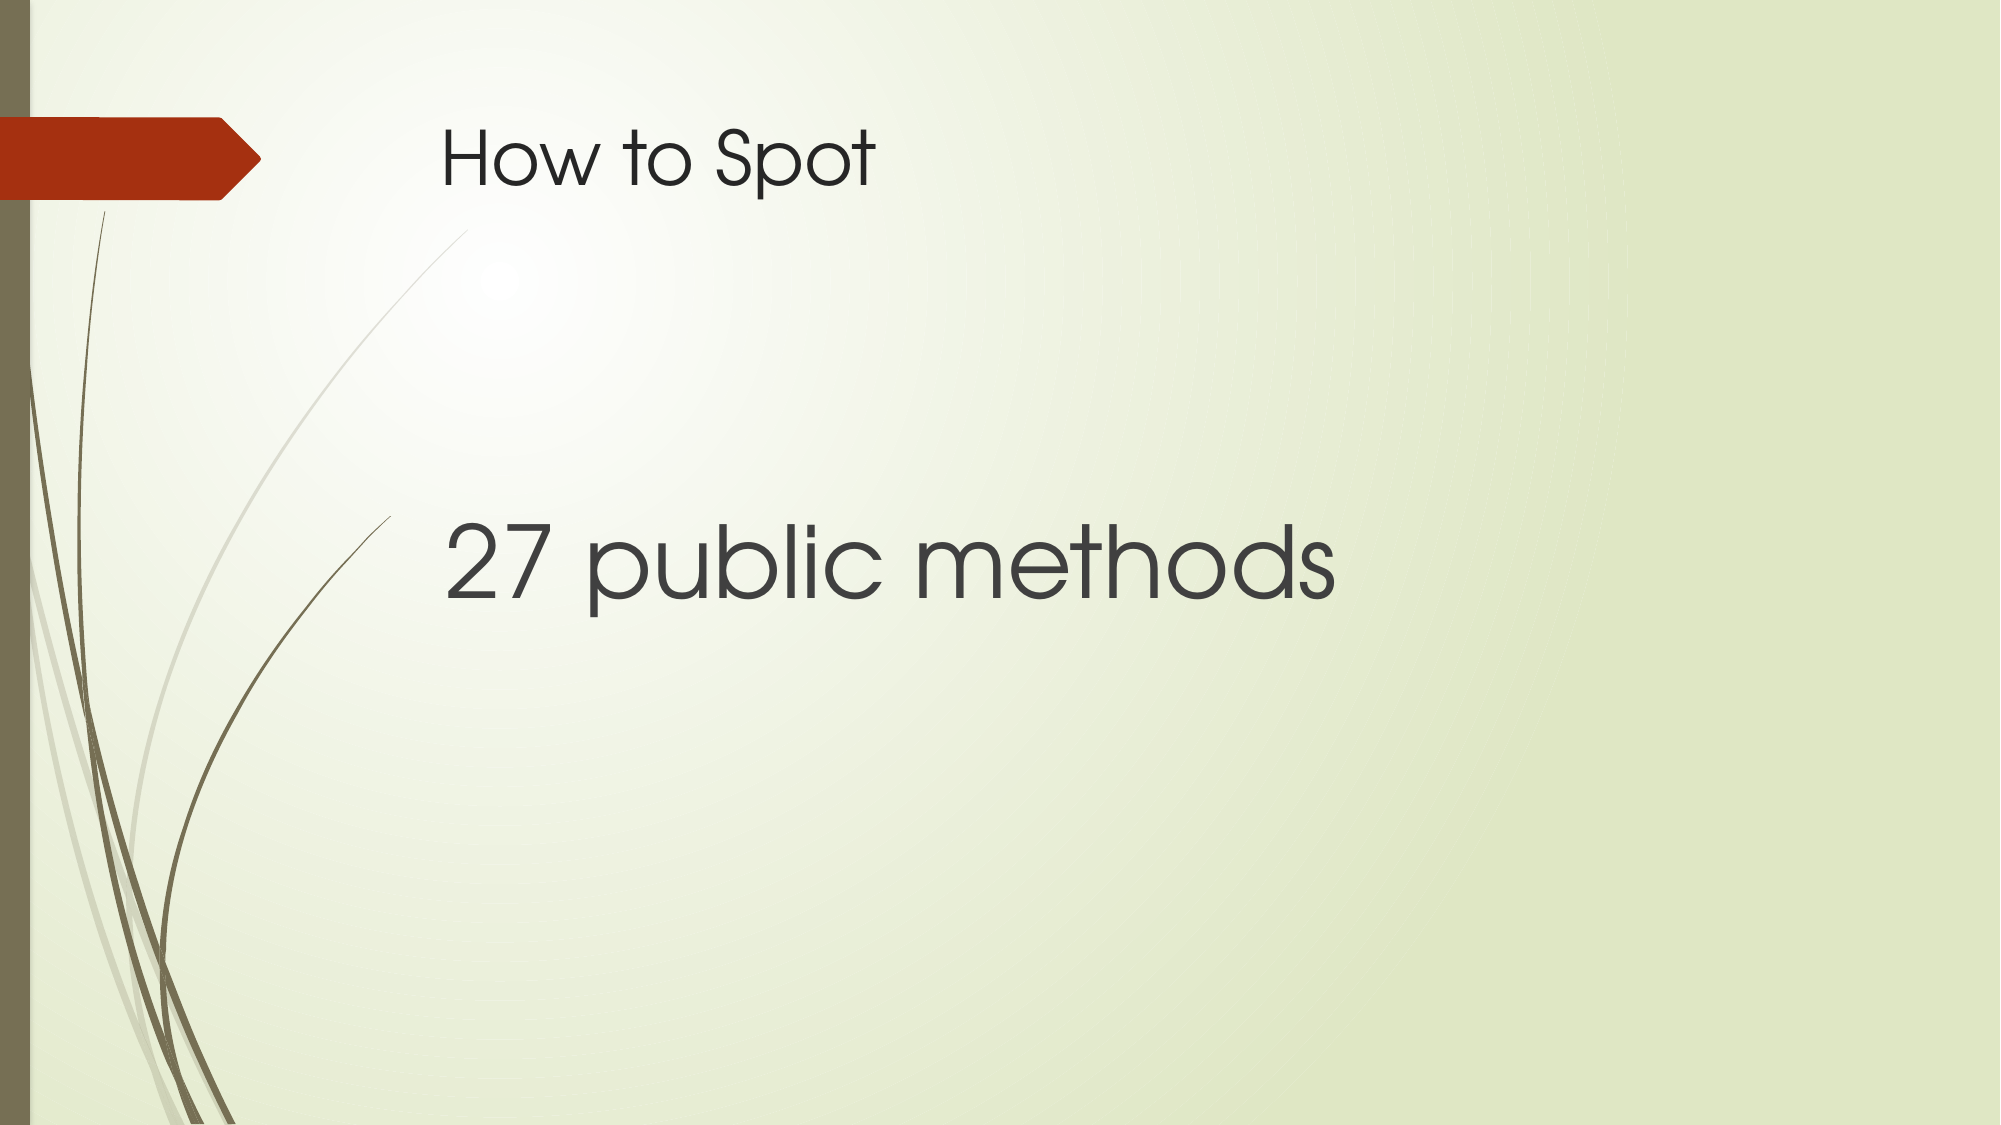

# How to Spot

27 public methods